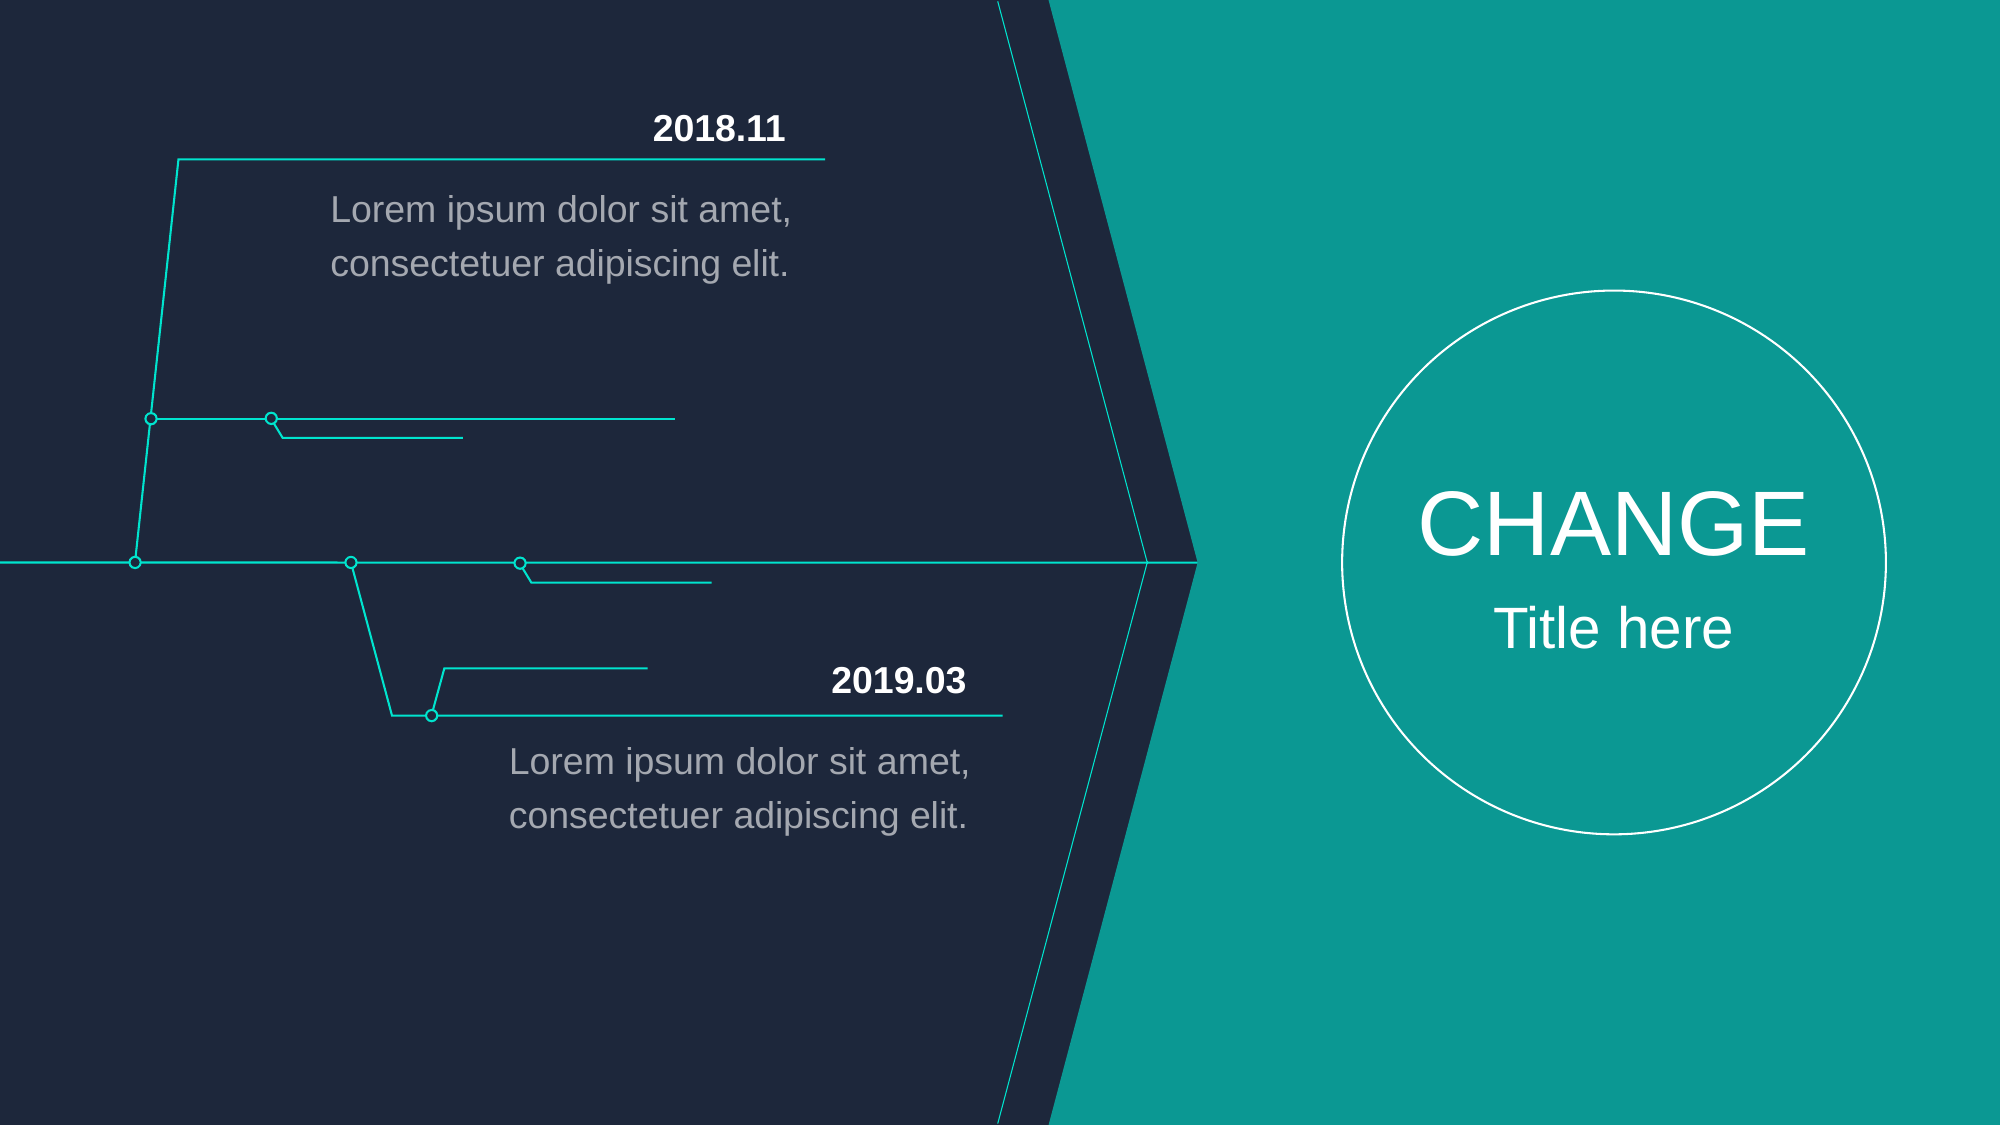

2018.11

Lorem ipsum dolor sit amet, consectetuer adipiscing elit.

CHANGE
Title here

2019.03

Lorem ipsum dolor sit amet, consectetuer adipiscing elit.